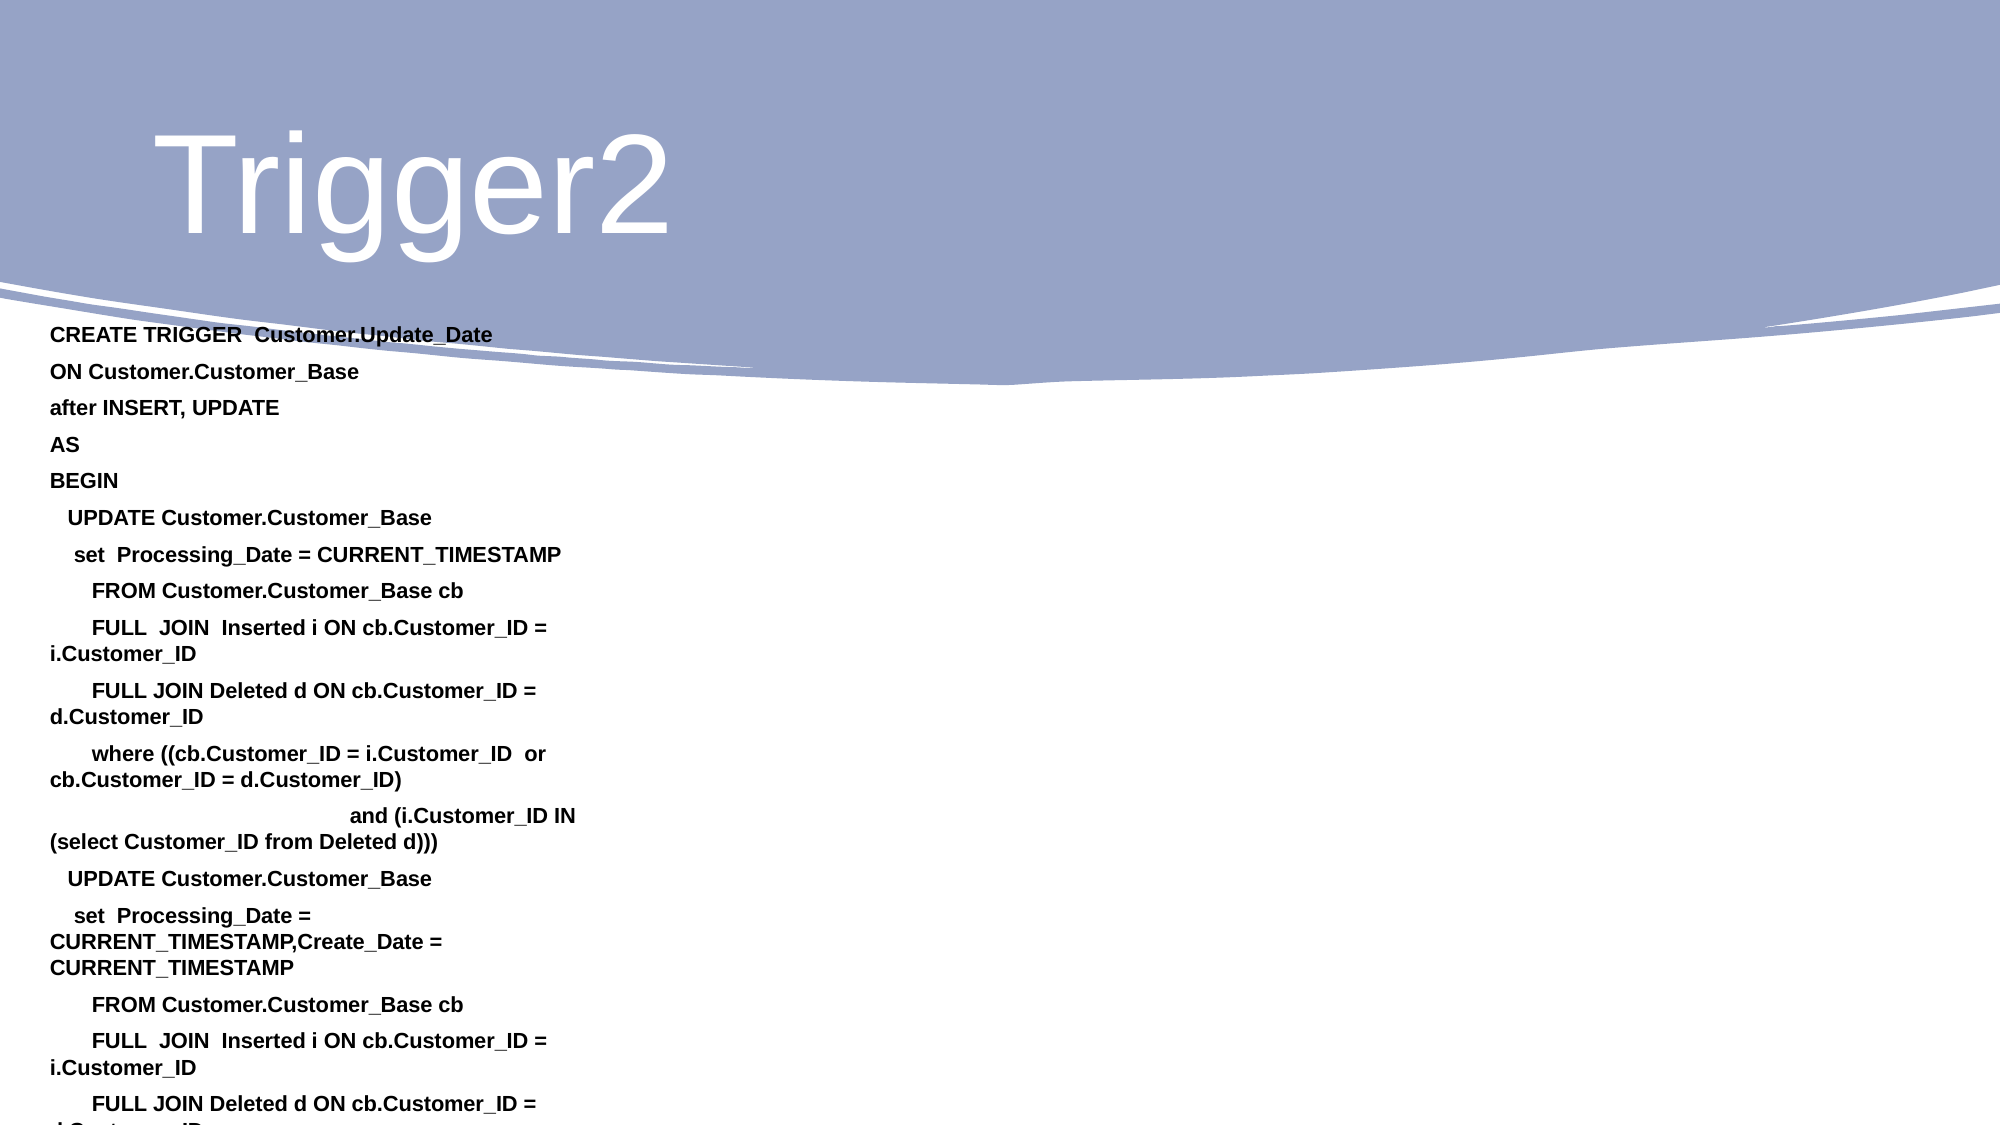

# Trigger2
CREATE TRIGGER  Customer.Update_Date
ON Customer.Customer_Base
after INSERT, UPDATE
AS
BEGIN
   UPDATE Customer.Customer_Base
    set  Processing_Date = CURRENT_TIMESTAMP
       FROM Customer.Customer_Base cb
       FULL  JOIN  Inserted i ON cb.Customer_ID = i.Customer_ID
       FULL JOIN Deleted d ON cb.Customer_ID = d.Customer_ID
       where ((cb.Customer_ID = i.Customer_ID  or cb.Customer_ID = d.Customer_ID)
		and (i.Customer_ID IN (select Customer_ID from Deleted d)))
   UPDATE Customer.Customer_Base
    set  Processing_Date = CURRENT_TIMESTAMP,Create_Date = CURRENT_TIMESTAMP
       FROM Customer.Customer_Base cb
       FULL  JOIN  Inserted i ON cb.Customer_ID = i.Customer_ID
       FULL JOIN Deleted d ON cb.Customer_ID = d.Customer_ID
        where ((cb.Customer_ID = i.Customer_ID  or cb.Customer_ID = d.Customer_ID)
		and i.Customer_ID NOT IN (select Customer_ID from Deleted d))
END;